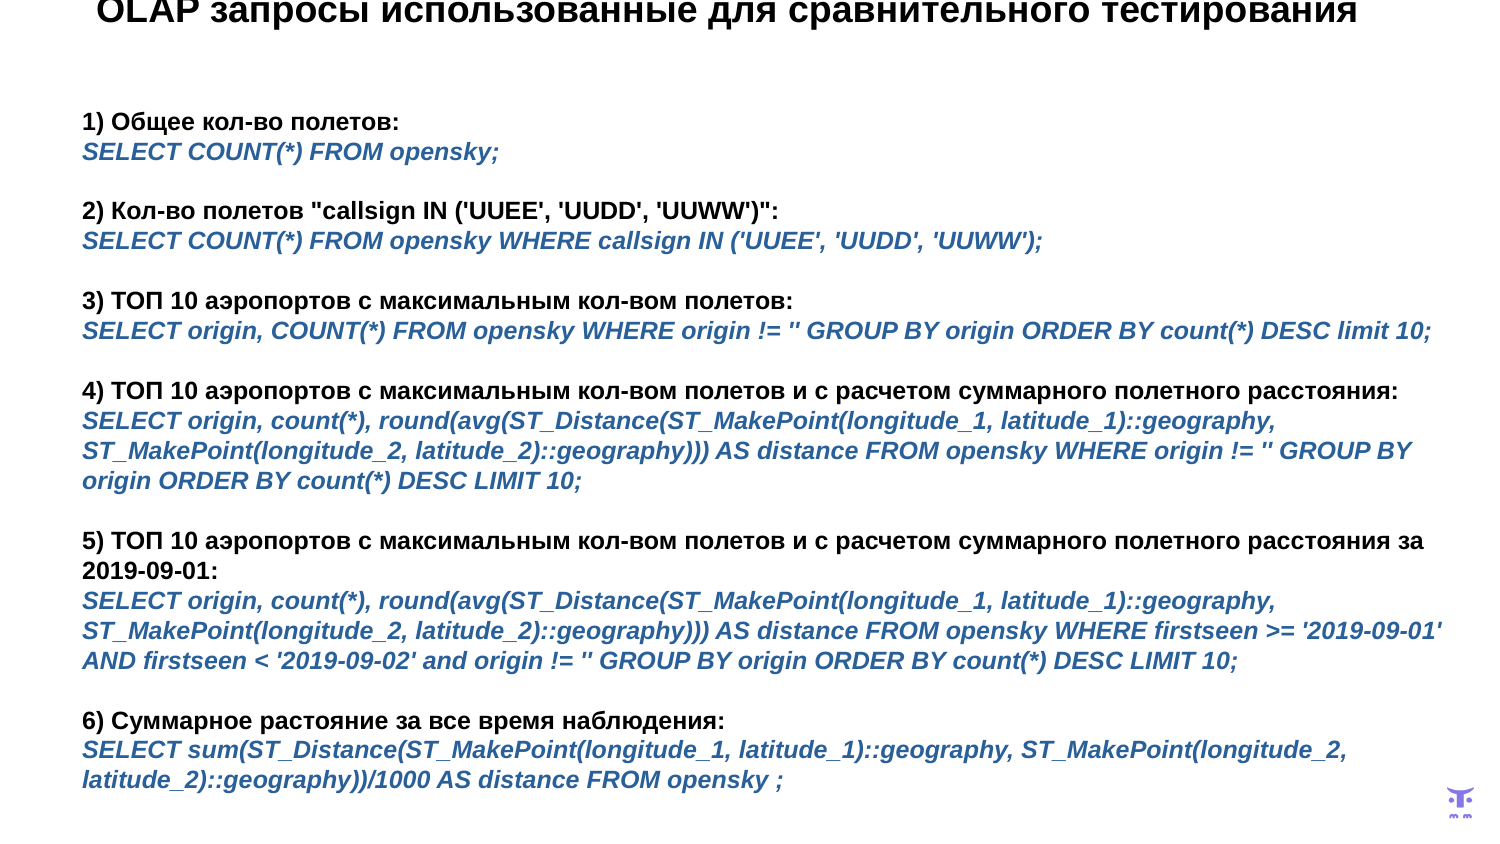

# OLAP запросы использованные для сравнительного тестирования 1) Общее кол-во полетов: SELECT COUNT(*) FROM opensky; 2) Кол-во полетов "callsign IN ('UUEE', 'UUDD', 'UUWW')": SELECT COUNT(*) FROM opensky WHERE callsign IN ('UUEE', 'UUDD', 'UUWW'); 3) ТОП 10 аэропортов с максимальным кол-вом полетов: SELECT origin, COUNT(*) FROM opensky WHERE origin != '' GROUP BY origin ORDER BY count(*) DESC limit 10; 4) ТОП 10 аэропортов с максимальным кол-вом полетов и с расчетом суммарного полетного расстояния: SELECT origin, count(*), round(avg(ST_Distance(ST_MakePoint(longitude_1, latitude_1)::geography, ST_MakePoint(longitude_2, latitude_2)::geography))) AS distance FROM opensky WHERE origin != '' GROUP BY origin ORDER BY count(*) DESC LIMIT 10; 5) ТОП 10 аэропортов с максимальным кол-вом полетов и с расчетом суммарного полетного расстояния за 2019-09-01: SELECT origin, count(*), round(avg(ST_Distance(ST_MakePoint(longitude_1, latitude_1)::geography, ST_MakePoint(longitude_2, latitude_2)::geography))) AS distance FROM opensky WHERE firstseen >= '2019-09-01' AND firstseen < '2019-09-02' and origin != '' GROUP BY origin ORDER BY count(*) DESC LIMIT 10; 6) Суммарное растояние за все время наблюдения: SELECT sum(ST_Distance(ST_MakePoint(longitude_1, latitude_1)::geography, ST_MakePoint(longitude_2, latitude_2)::geography))/1000 AS distance FROM opensky ;